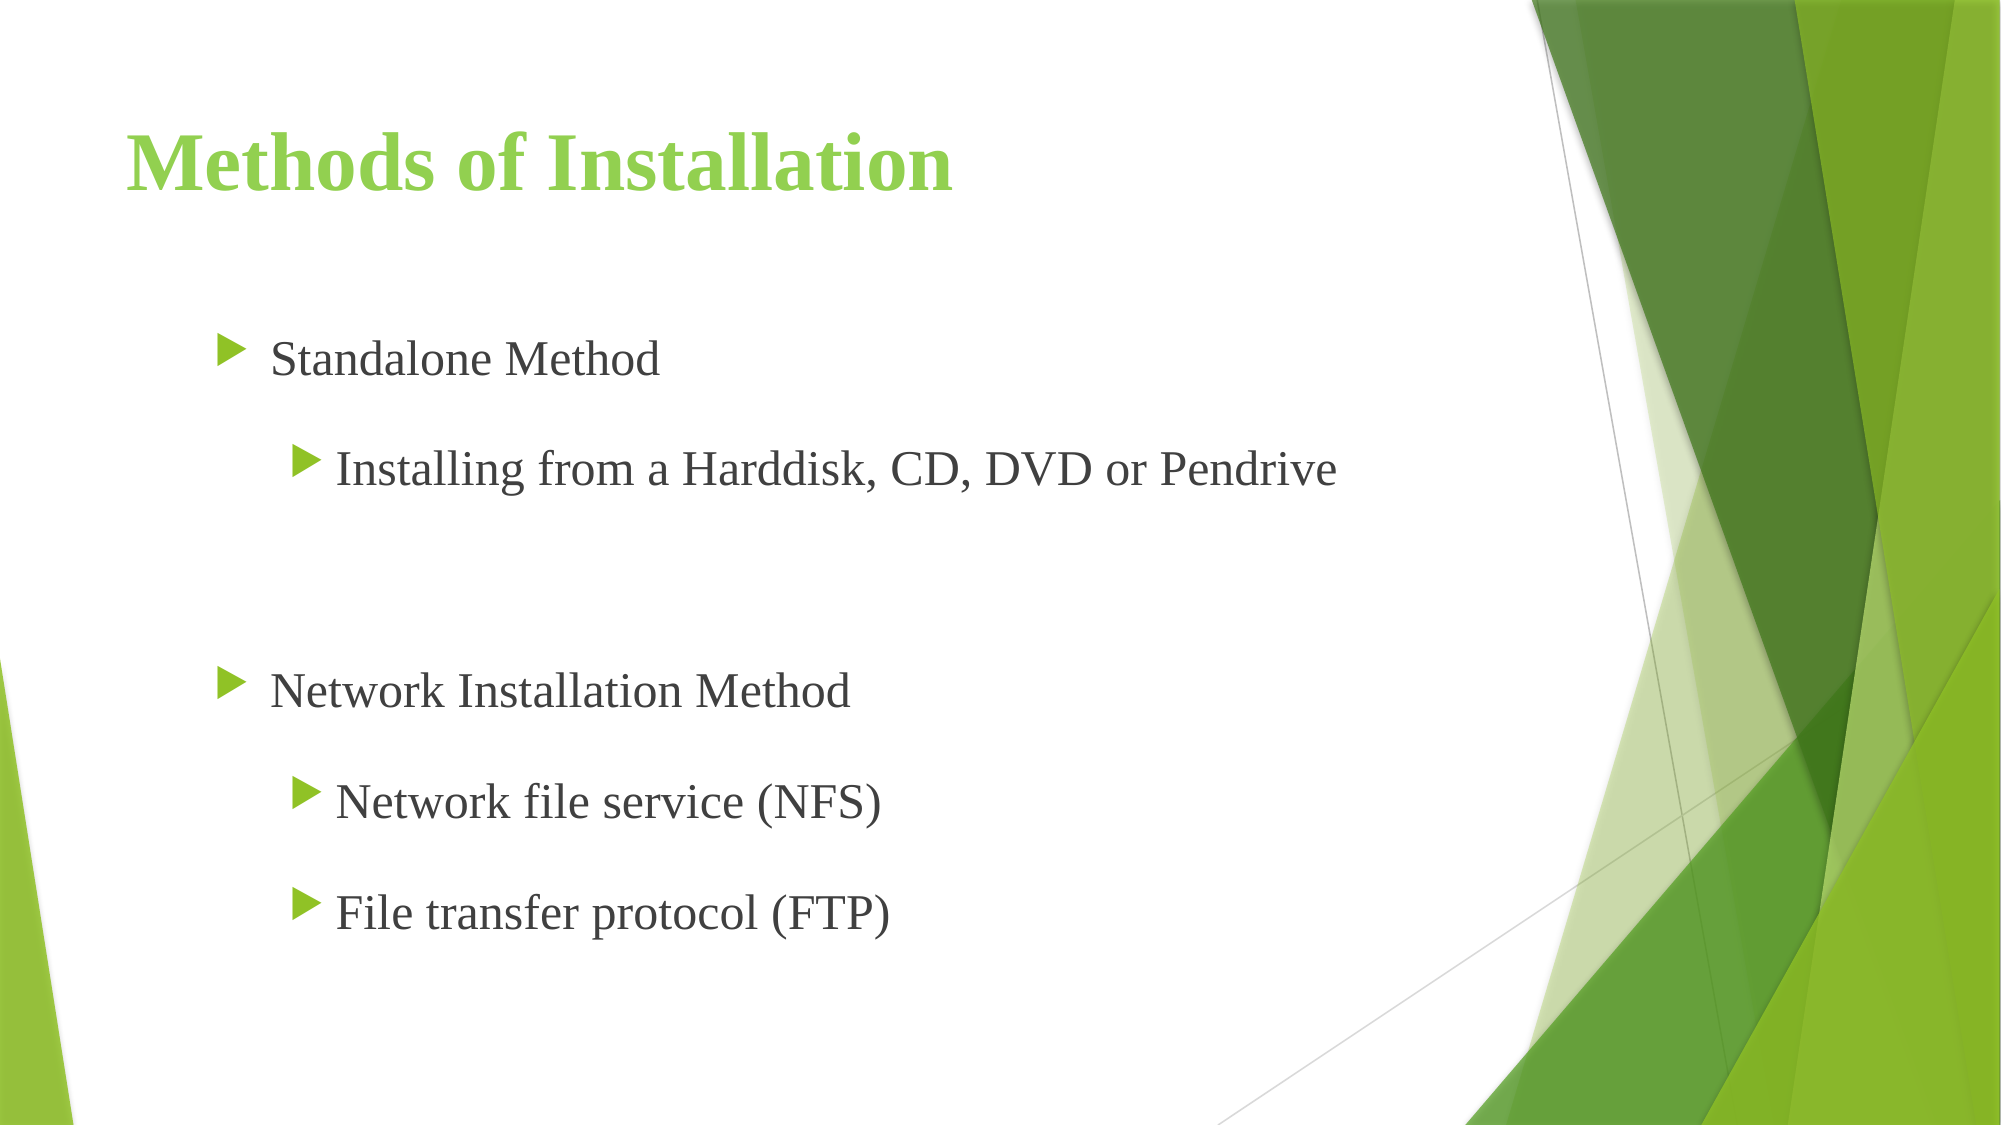

# Methods of Installation
Standalone Method
Installing from a Harddisk, CD, DVD or Pendrive

Network Installation Method
Network file service (NFS)
File transfer protocol (FTP)